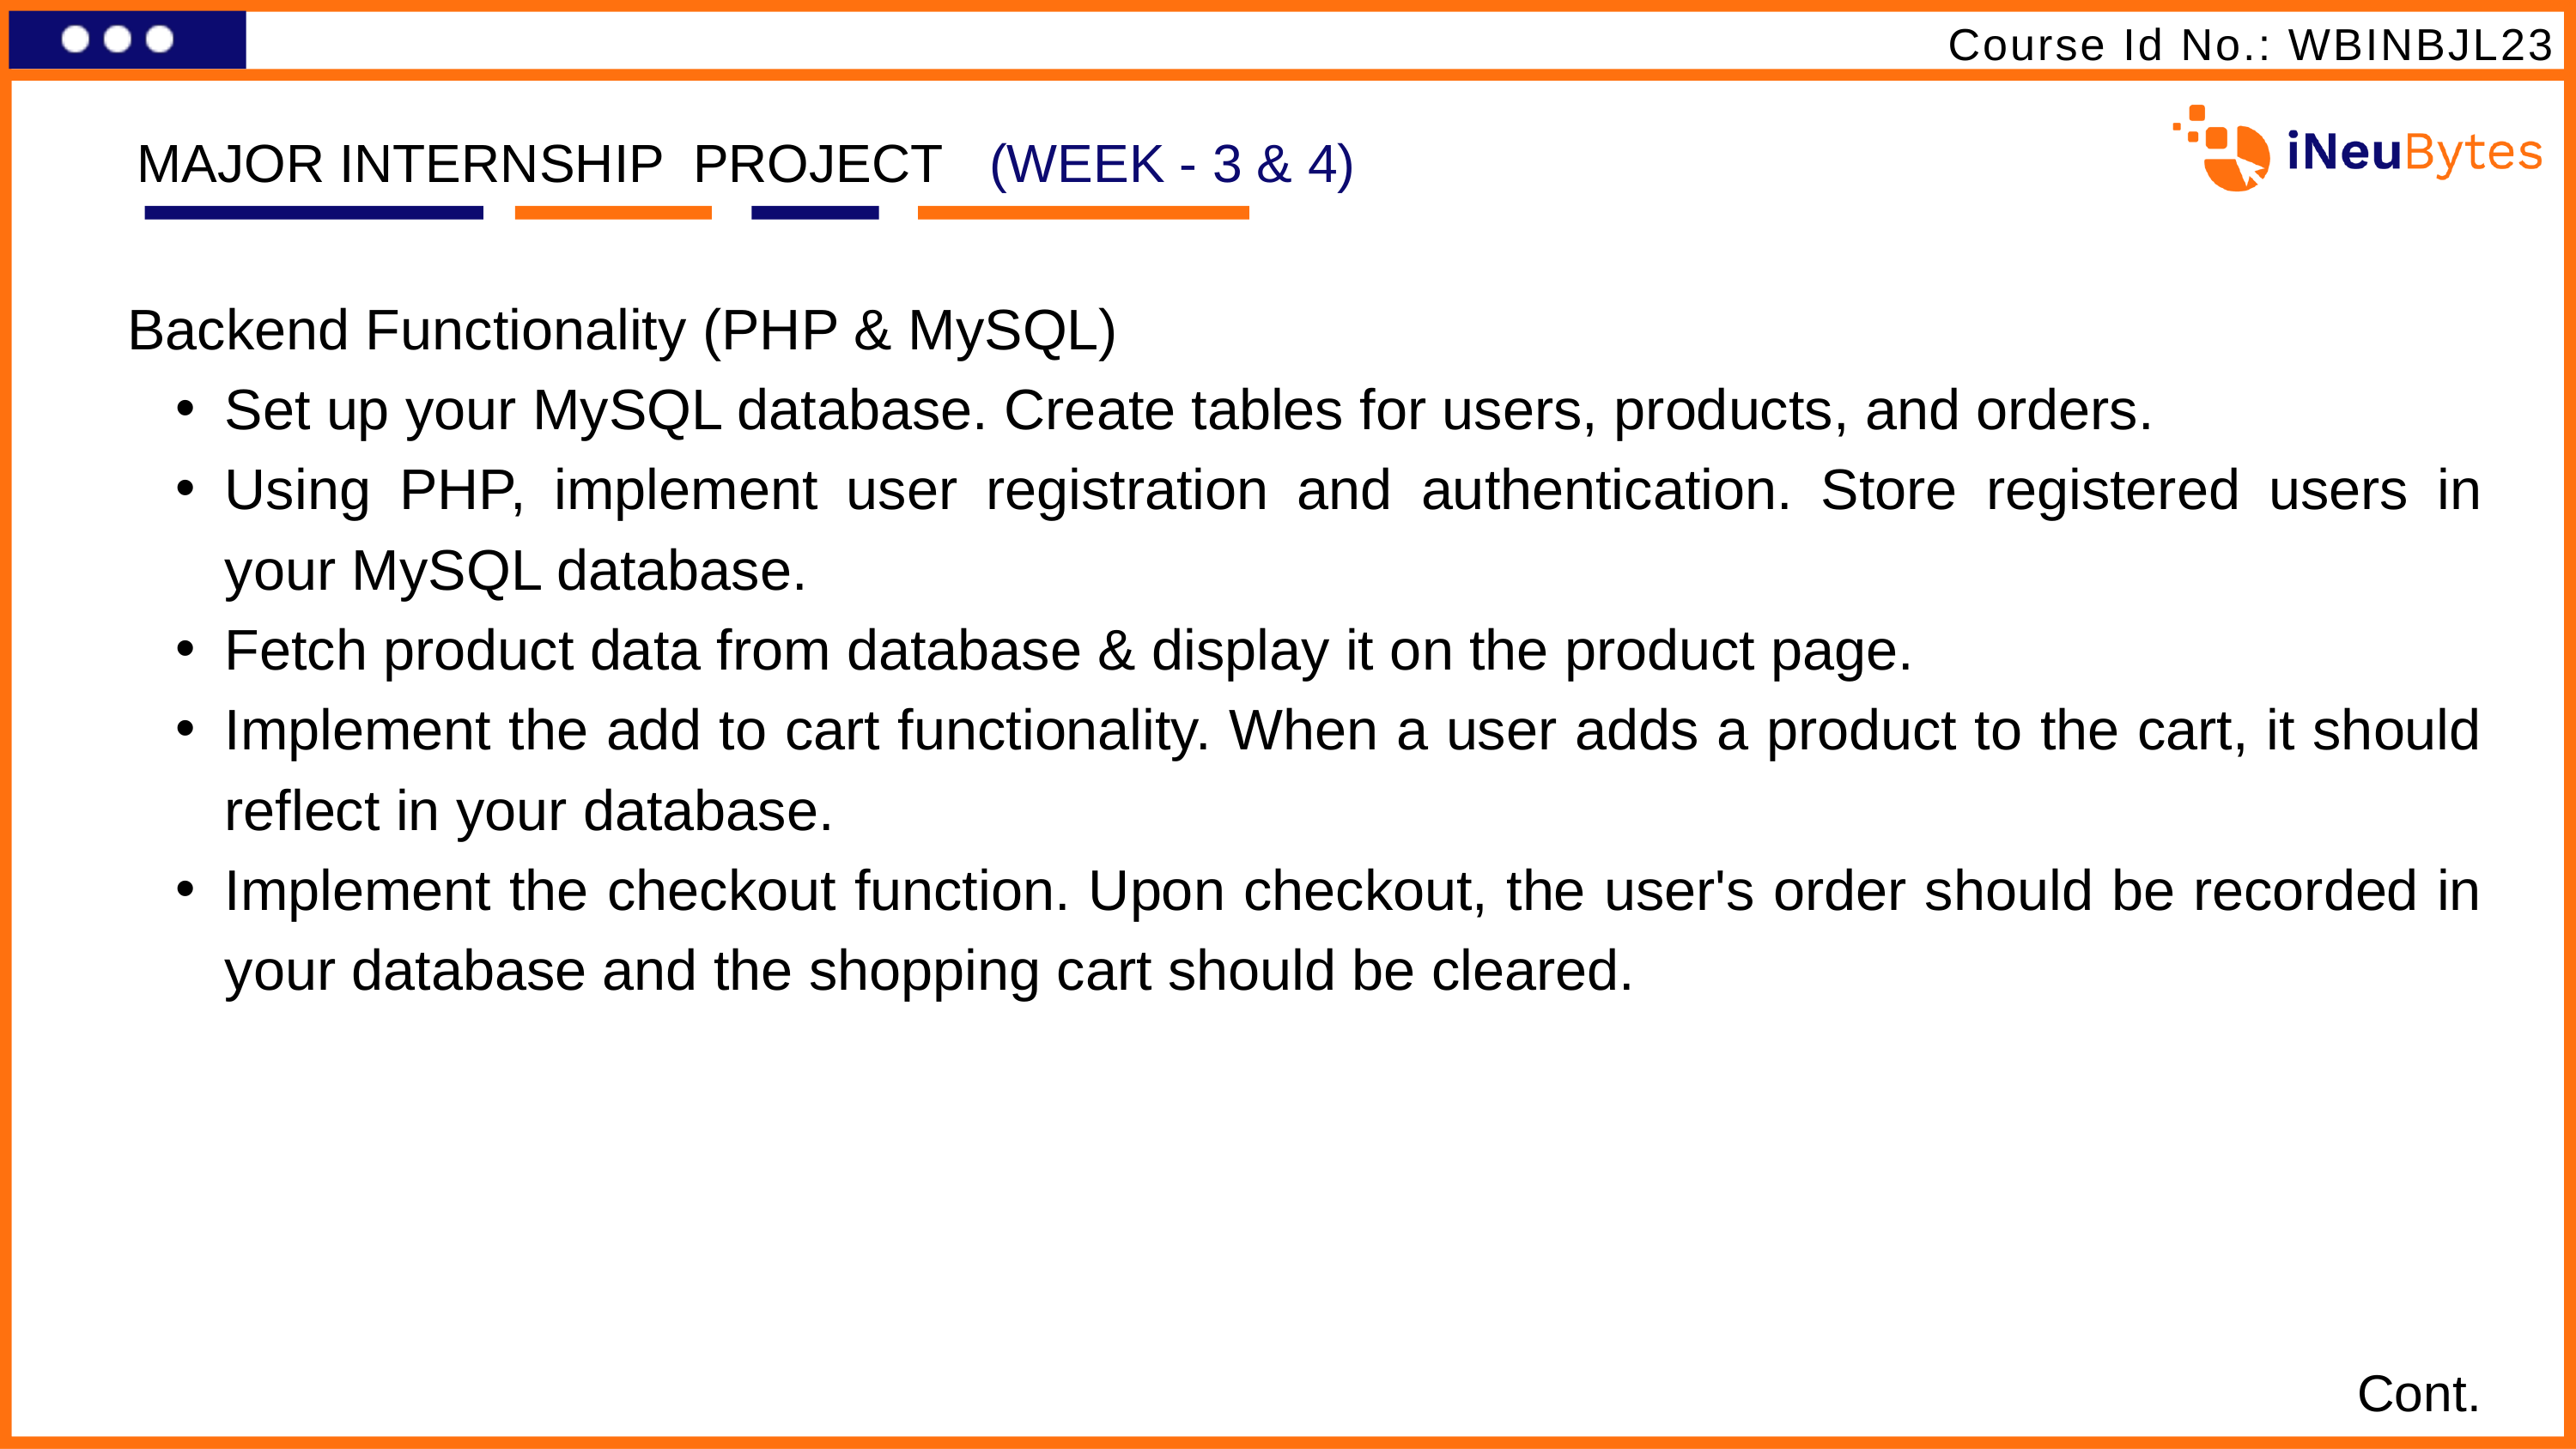

Course Id No.: WBINBJL23

MAJOR INTERNSHIP  PROJECT
(WEEK - 3 & 4)

Backend Functionality (PHP & MySQL)
Set up your MySQL database. Create tables for users, products, and orders.
Using PHP, implement user registration and authentication. Store registered users in your MySQL database.
Fetch product data from database & display it on the product page.
Implement the add to cart functionality. When a user adds a product to the cart, it should reflect in your database.
Implement the checkout function. Upon checkout, the user's order should be recorded in your database and the shopping cart should be cleared.

Cont.